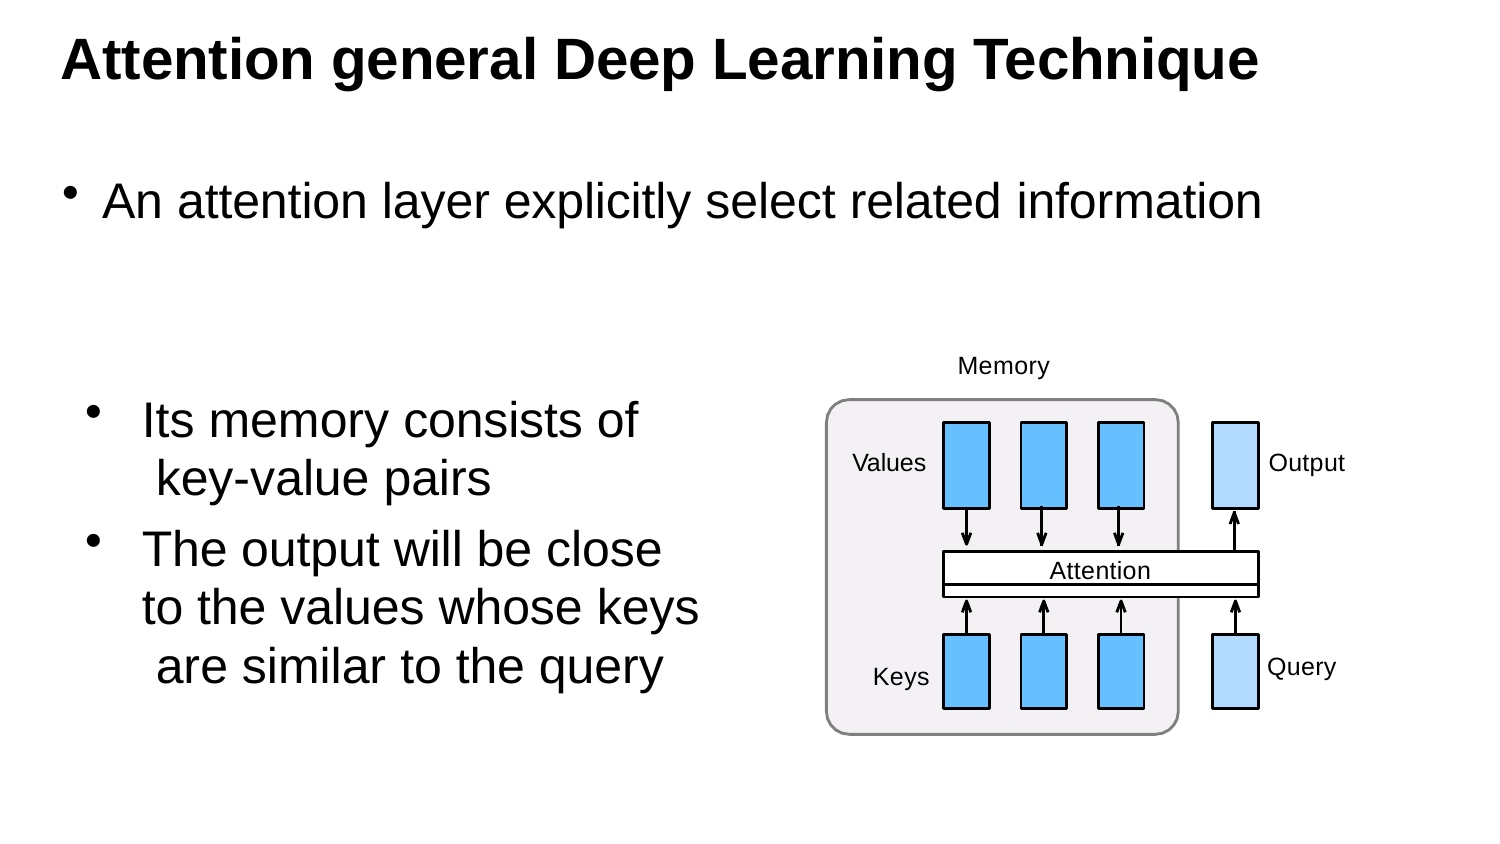

# Attention general Deep Learning Technique
An attention layer explicitly select related information
Memory

Values
Output
Attention
Query
Keys
Its memory consists of  key-value pairs
The output will be close  to the values whose keys  are similar to the query